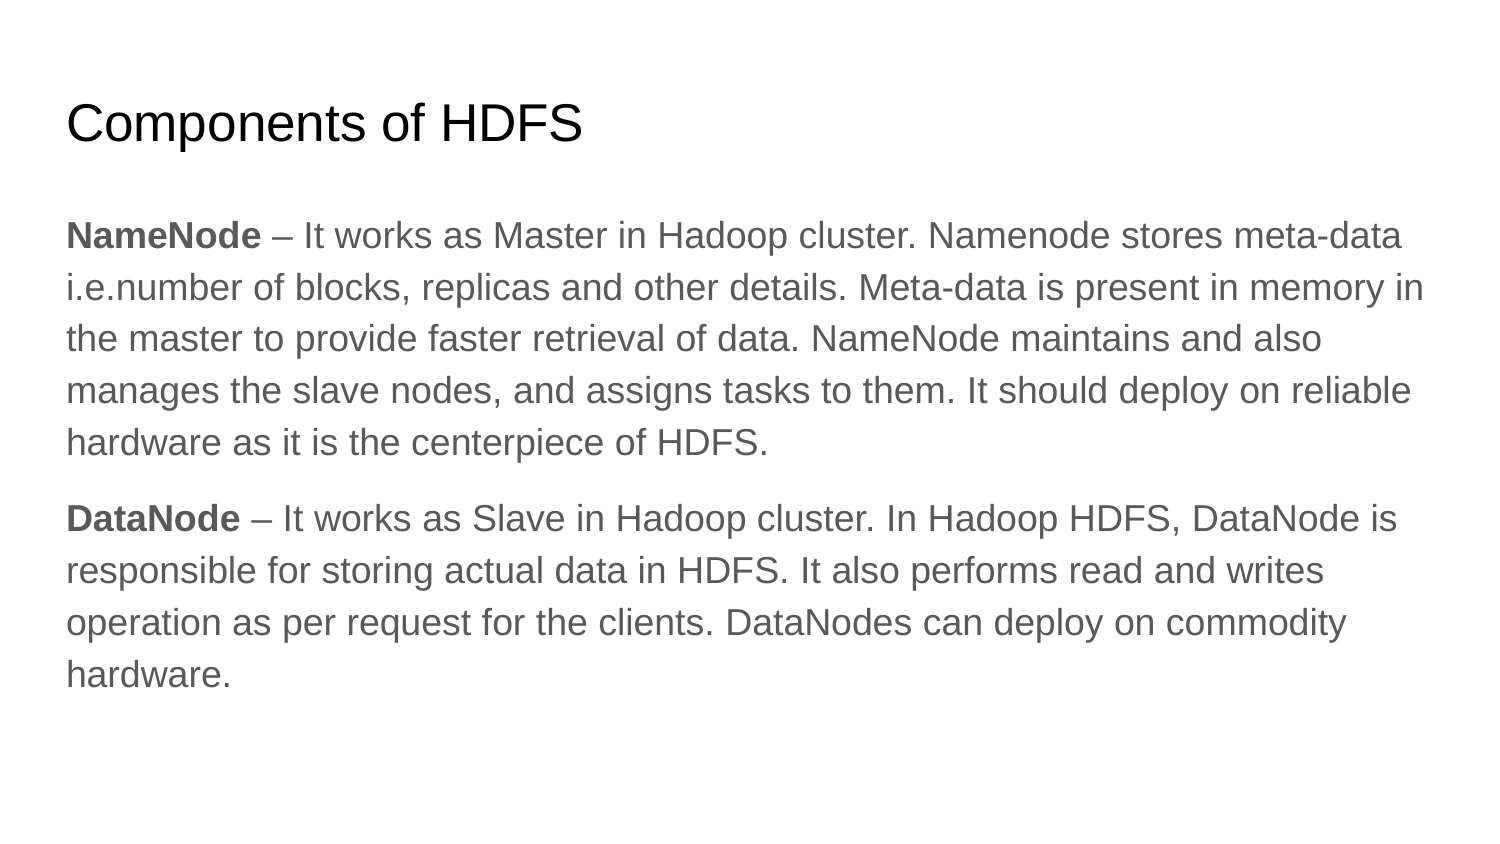

# Components of HDFS
NameNode – It works as Master in Hadoop cluster. Namenode stores meta-data i.e.number of blocks, replicas and other details. Meta-data is present in memory in the master to provide faster retrieval of data. NameNode maintains and also manages the slave nodes, and assigns tasks to them. It should deploy on reliable hardware as it is the centerpiece of HDFS.
DataNode – It works as Slave in Hadoop cluster. In Hadoop HDFS, DataNode is responsible for storing actual data in HDFS. It also performs read and writes operation as per request for the clients. DataNodes can deploy on commodity hardware.